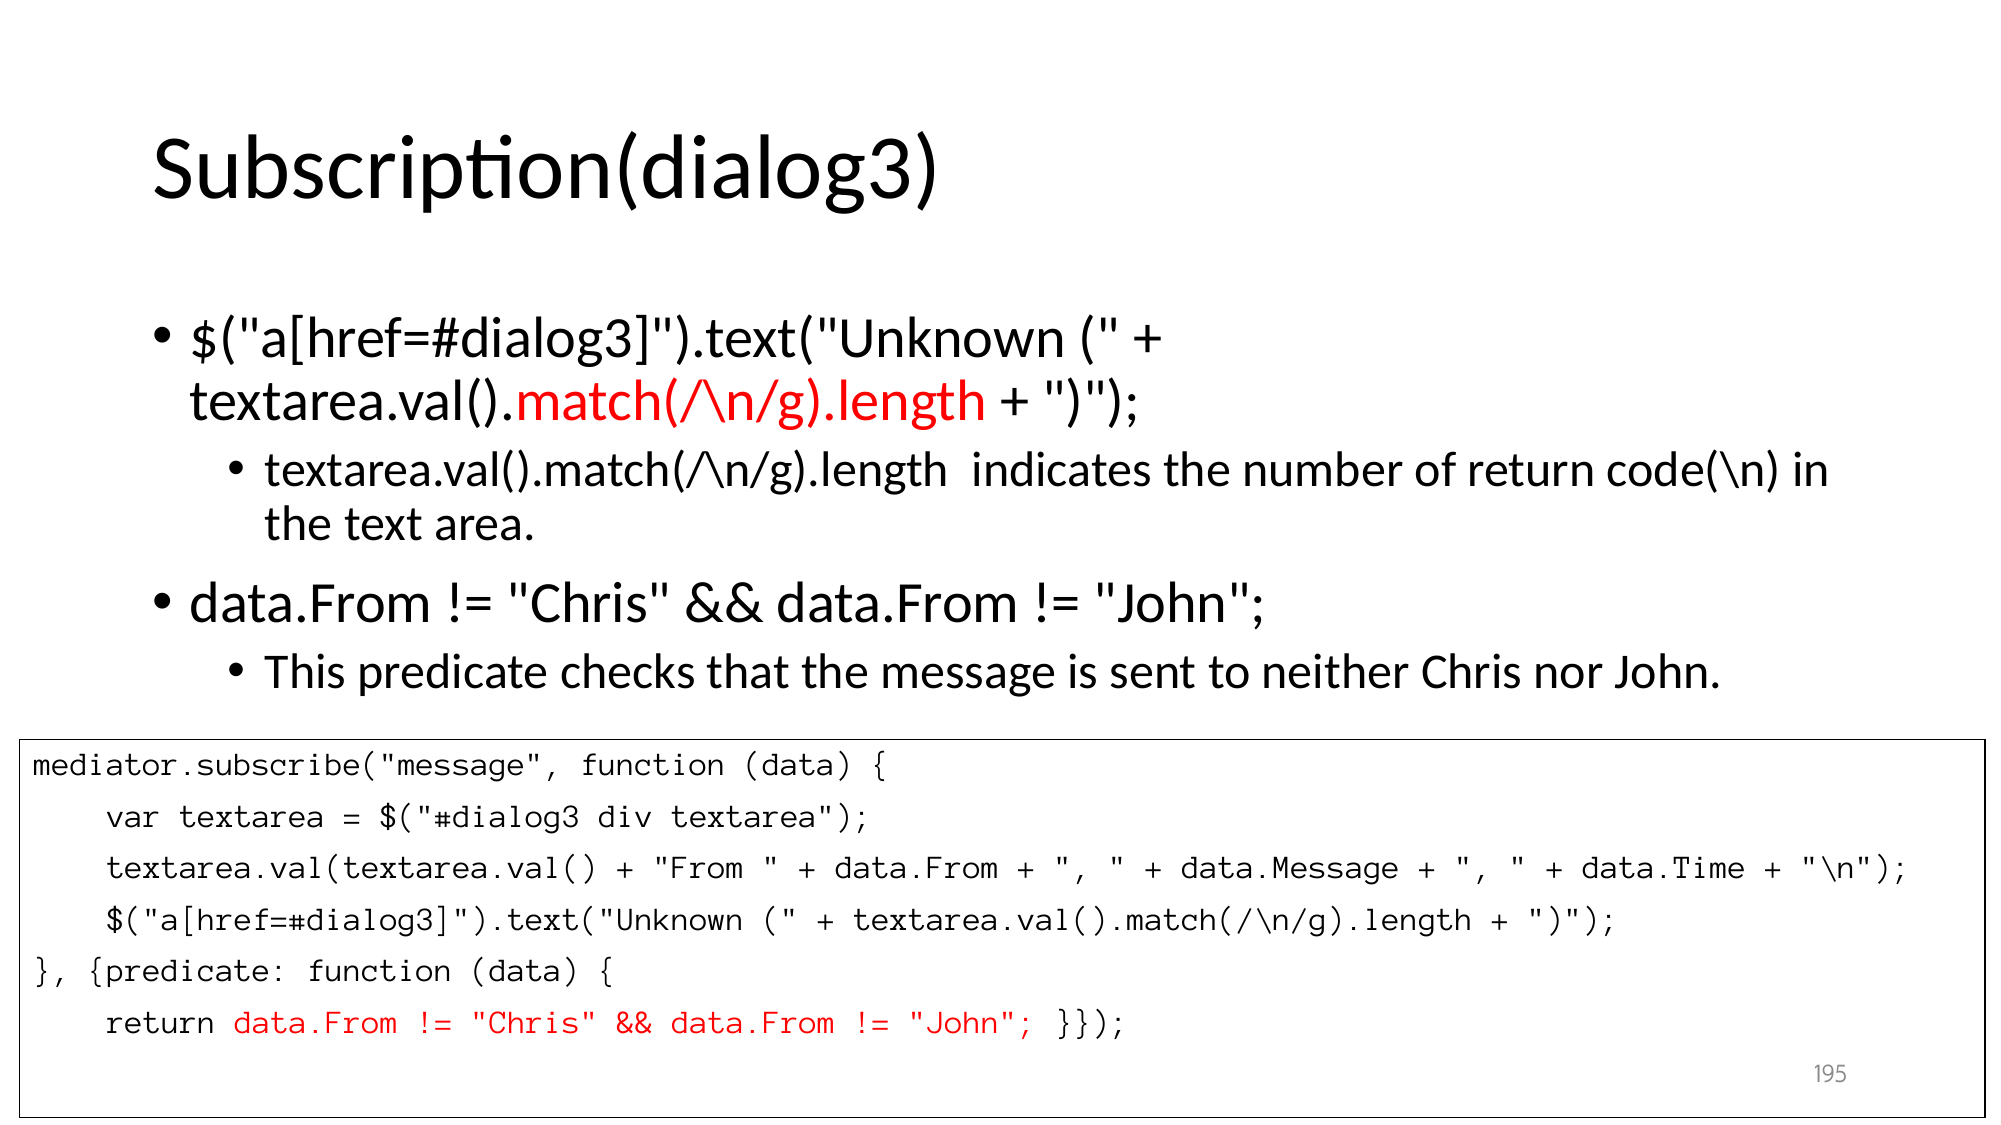

# Subscription(dialog3)
$("a[href=#dialog3]").text("Unknown (" + textarea.val().match(/\n/g).length + ")");
textarea.val().match(/\n/g).length  indicates the number of return code(\n) in the text area.
data.From != "Chris" && data.From != "John";
This predicate checks that the message is sent to neither Chris nor John.
mediator.subscribe("message", function (data) {
    var textarea = $("#dialog3 div textarea");
    textarea.val(textarea.val() + "From " + data.From + ", " + data.Message + ", " + data.Time + "\n");
    $("a[href=#dialog3]").text("Unknown (" + textarea.val().match(/\n/g).length + ")");
}, {predicate: function (data) {
    return data.From != "Chris" && data.From != "John"; }});
195